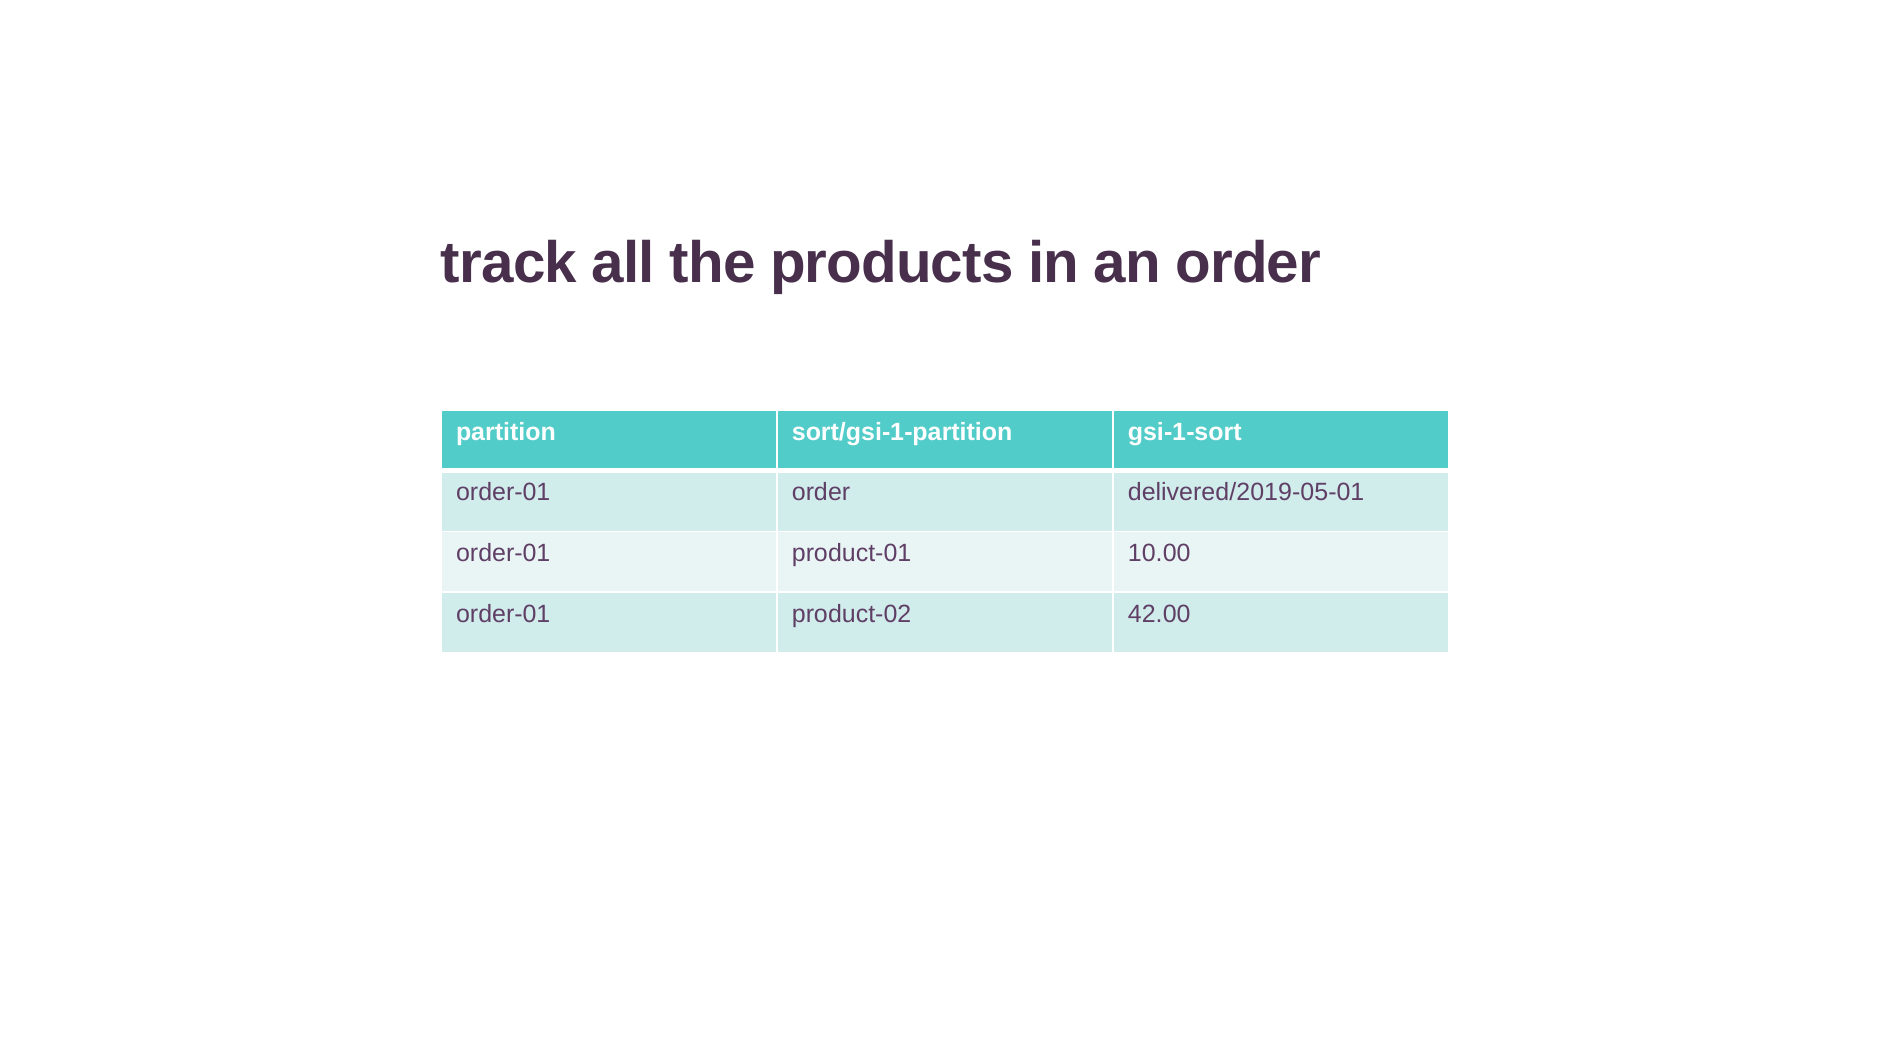

track all the products in an order
| partition | sort/gsi-1-partition | gsi-1-sort |
| --- | --- | --- |
| order-01 | order | delivered/2019-05-01 |
| order-01 | product-01 | 10.00 |
| order-01 | product-02 | 42.00 |